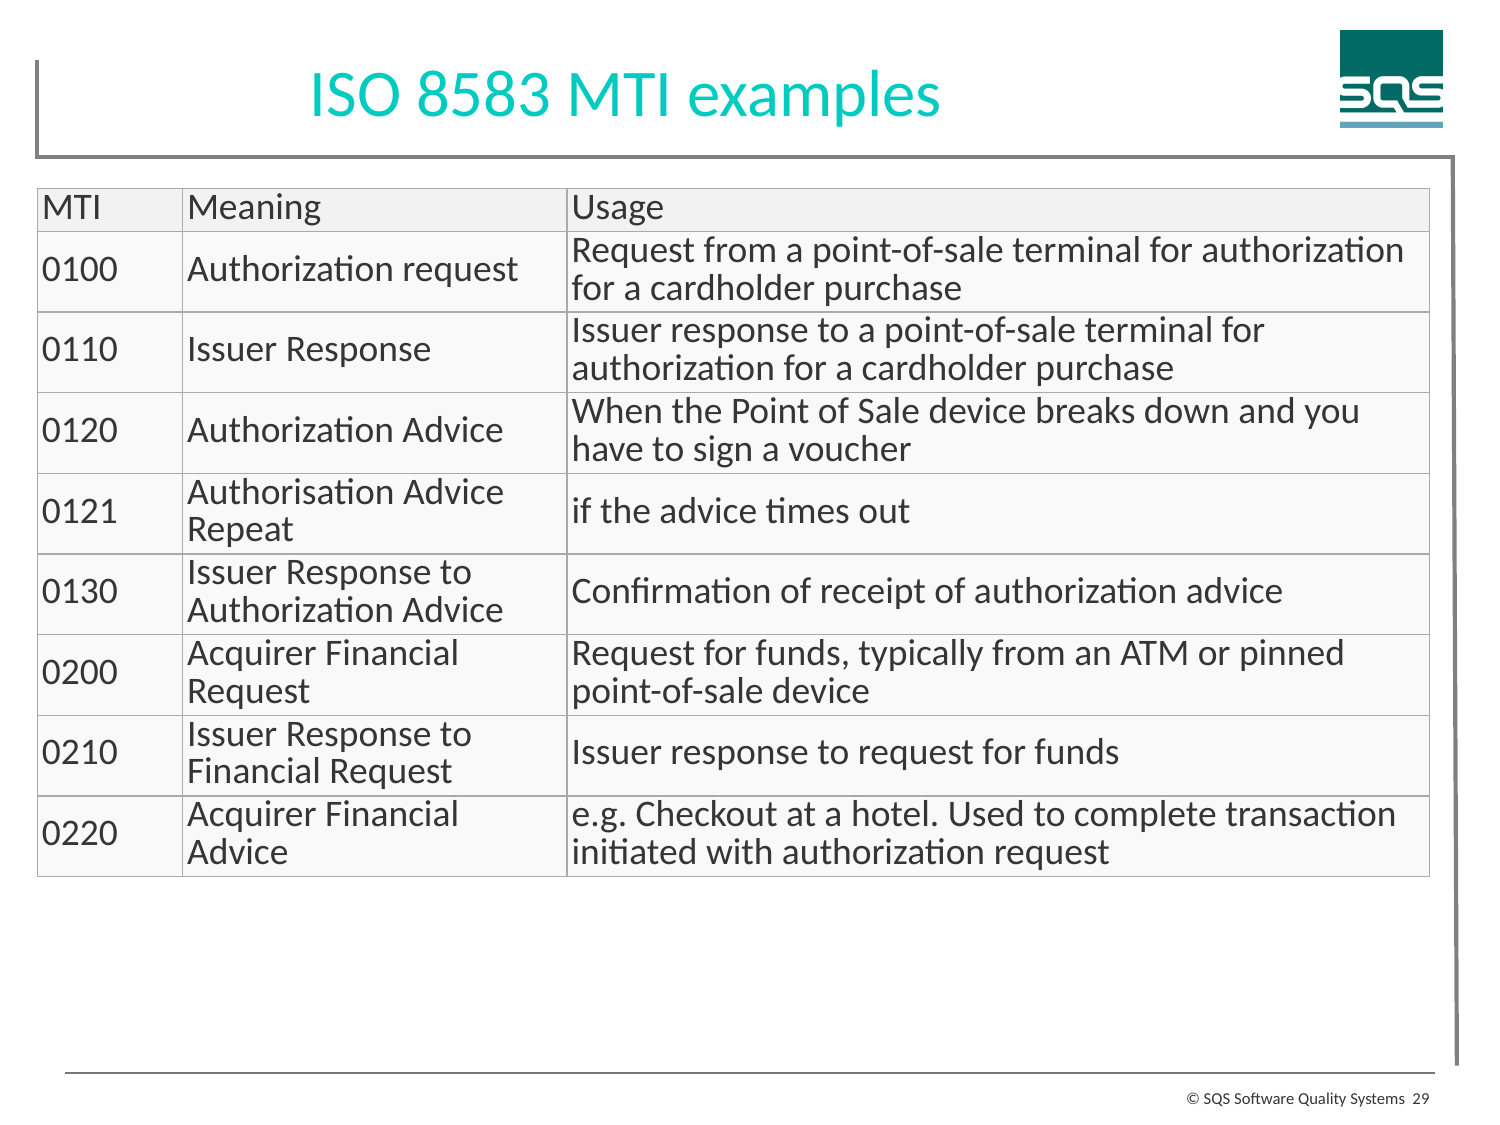

ISO 8583 MTI examples
| MTI | Meaning | Usage |
| --- | --- | --- |
| 0100 | Authorization request | Request from a point-of-sale terminal for authorization for a cardholder purchase |
| 0110 | Issuer Response | Issuer response to a point-of-sale terminal for authorization for a cardholder purchase |
| 0120 | Authorization Advice | When the Point of Sale device breaks down and you have to sign a voucher |
| 0121 | Authorisation Advice Repeat | if the advice times out |
| 0130 | Issuer Response to Authorization Advice | Confirmation of receipt of authorization advice |
| 0200 | Acquirer Financial Request | Request for funds, typically from an ATM or pinned point-of-sale device |
| 0210 | Issuer Response to Financial Request | Issuer response to request for funds |
| 0220 | Acquirer Financial Advice | e.g. Checkout at a hotel. Used to complete transaction initiated with authorization request |
29
© SQS Software Quality Systems